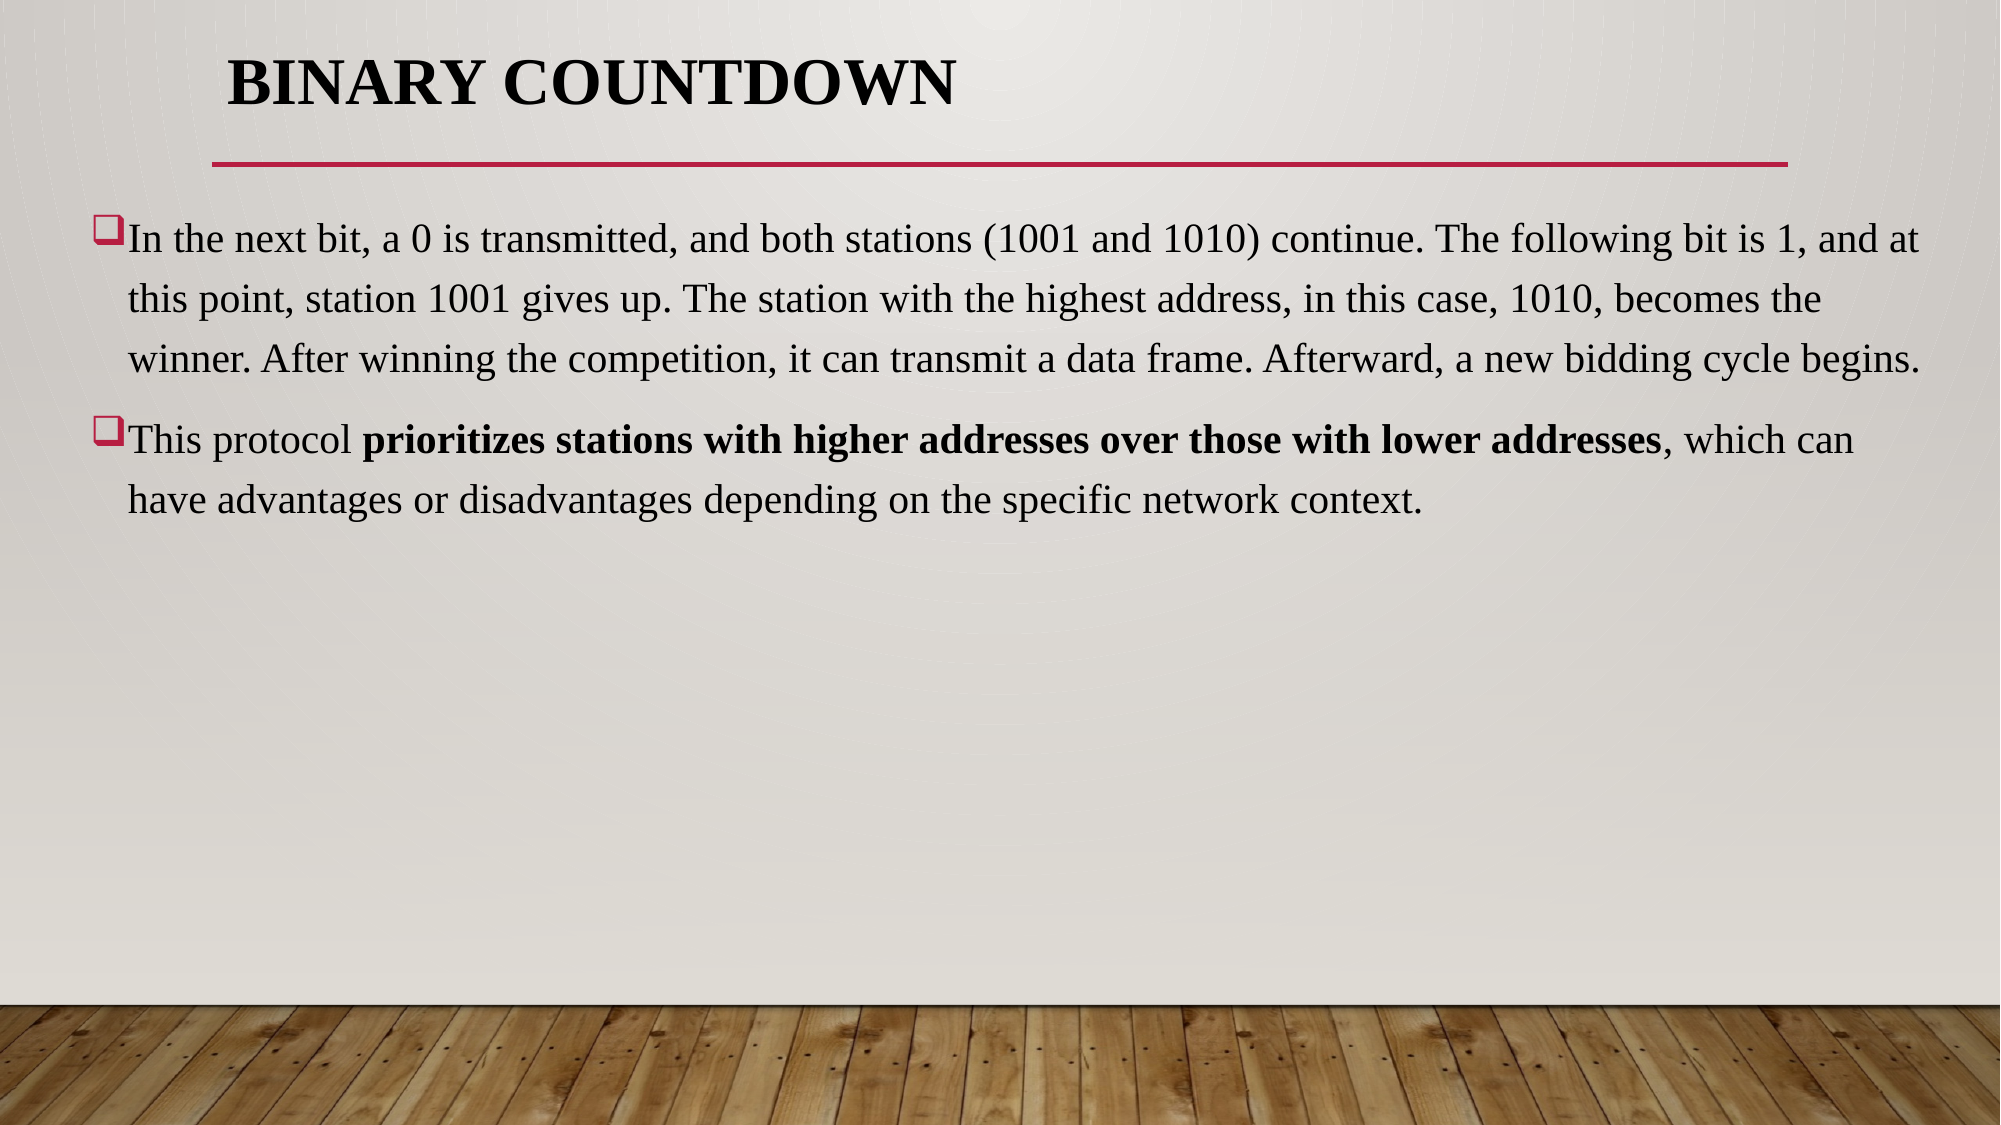

# BINARY COUNTDOWN
In the next bit, a 0 is transmitted, and both stations (1001 and 1010) continue. The following bit is 1, and at this point, station 1001 gives up. The station with the highest address, in this case, 1010, becomes the winner. After winning the competition, it can transmit a data frame. Afterward, a new bidding cycle begins.
This protocol prioritizes stations with higher addresses over those with lower addresses, which can have advantages or disadvantages depending on the specific network context.